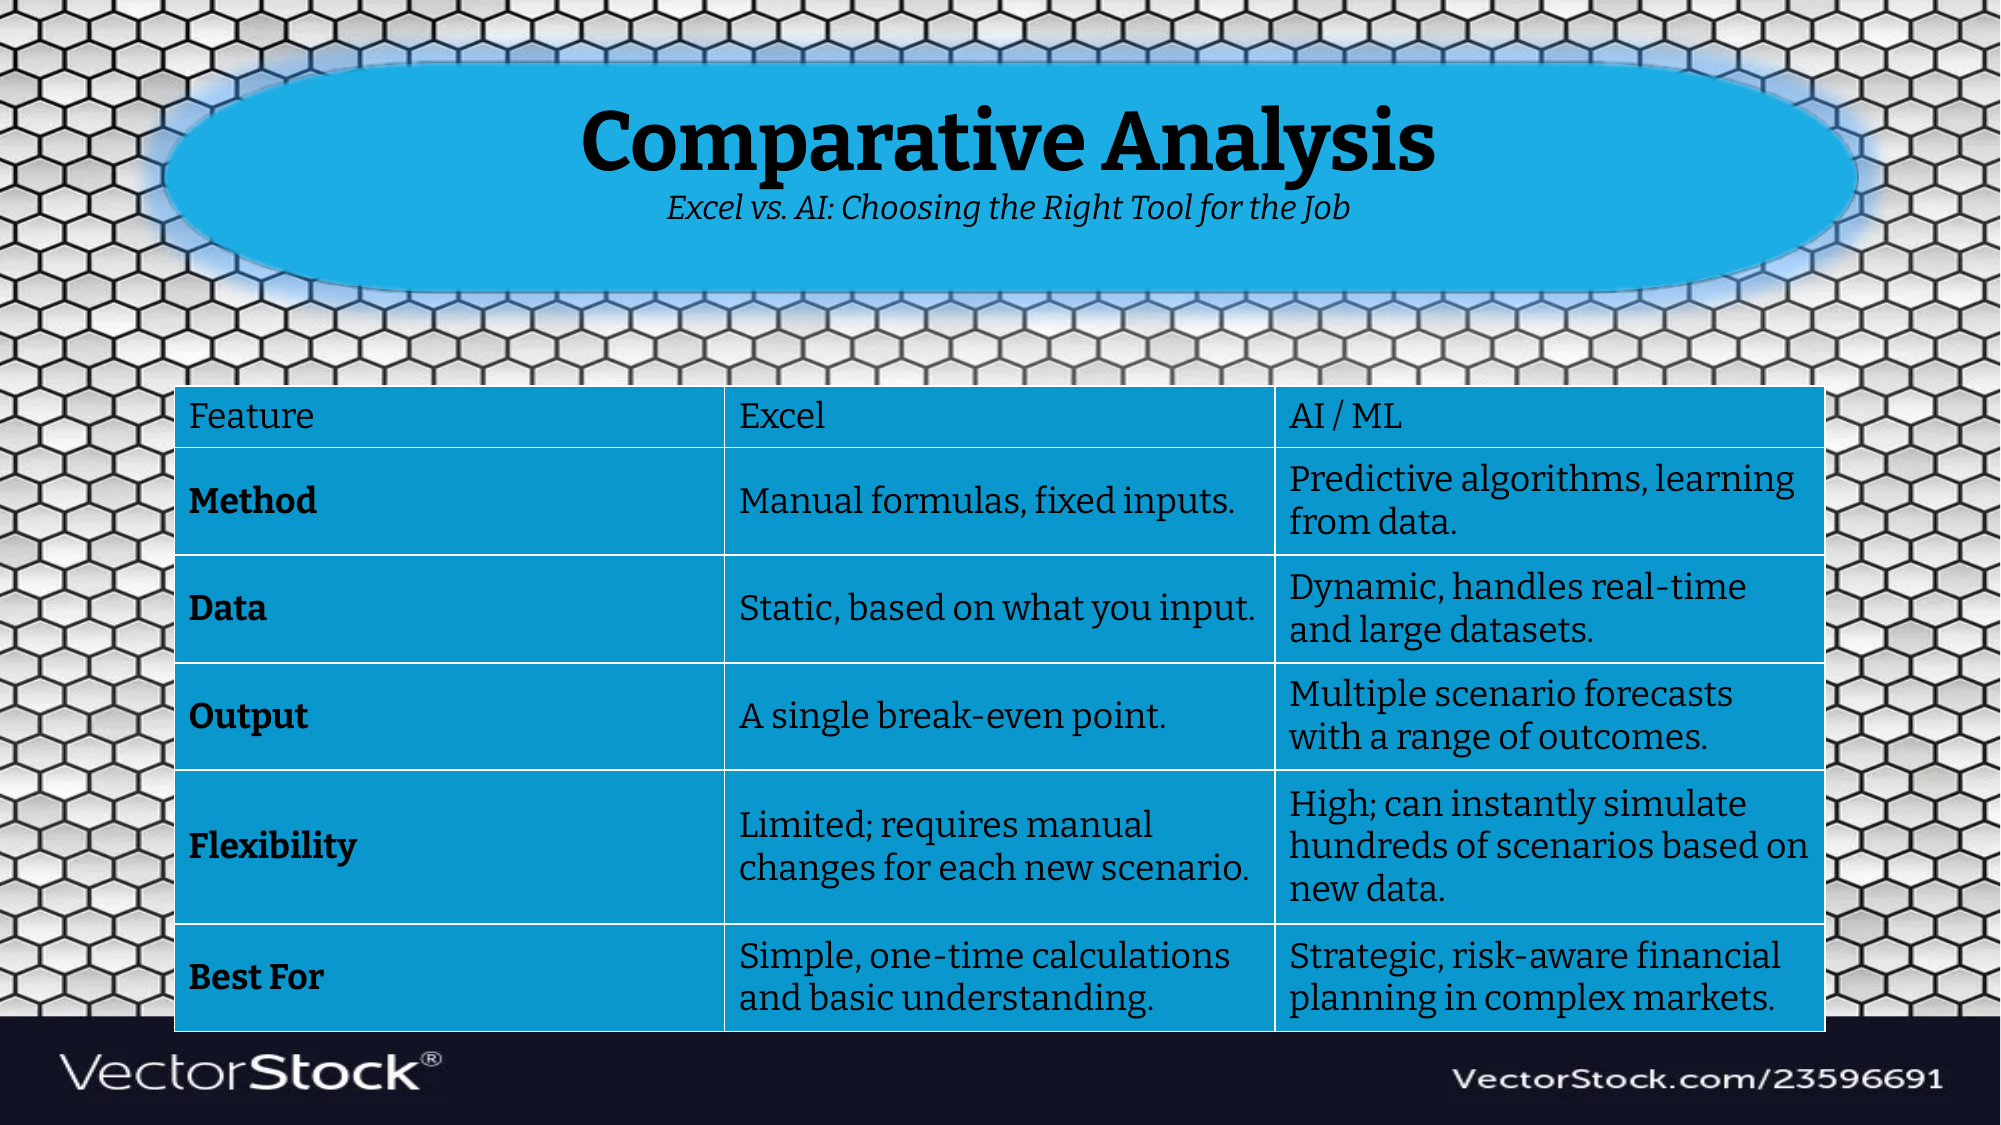

Comparative Analysis
Excel vs. AI: Choosing the Right Tool for the Job

| Feature | Excel | AI / ML |
| --- | --- | --- |
| Method | Manual formulas, fixed inputs. | Predictive algorithms, learning from data. |
| Data | Static, based on what you input. | Dynamic, handles real-time and large datasets. |
| Output | A single break-even point. | Multiple scenario forecasts with a range of outcomes. |
| Flexibility | Limited; requires manual changes for each new scenario. | High; can instantly simulate hundreds of scenarios based on new data. |
| Best For | Simple, one-time calculations and basic understanding. | Strategic, risk-aware financial planning in complex markets. |